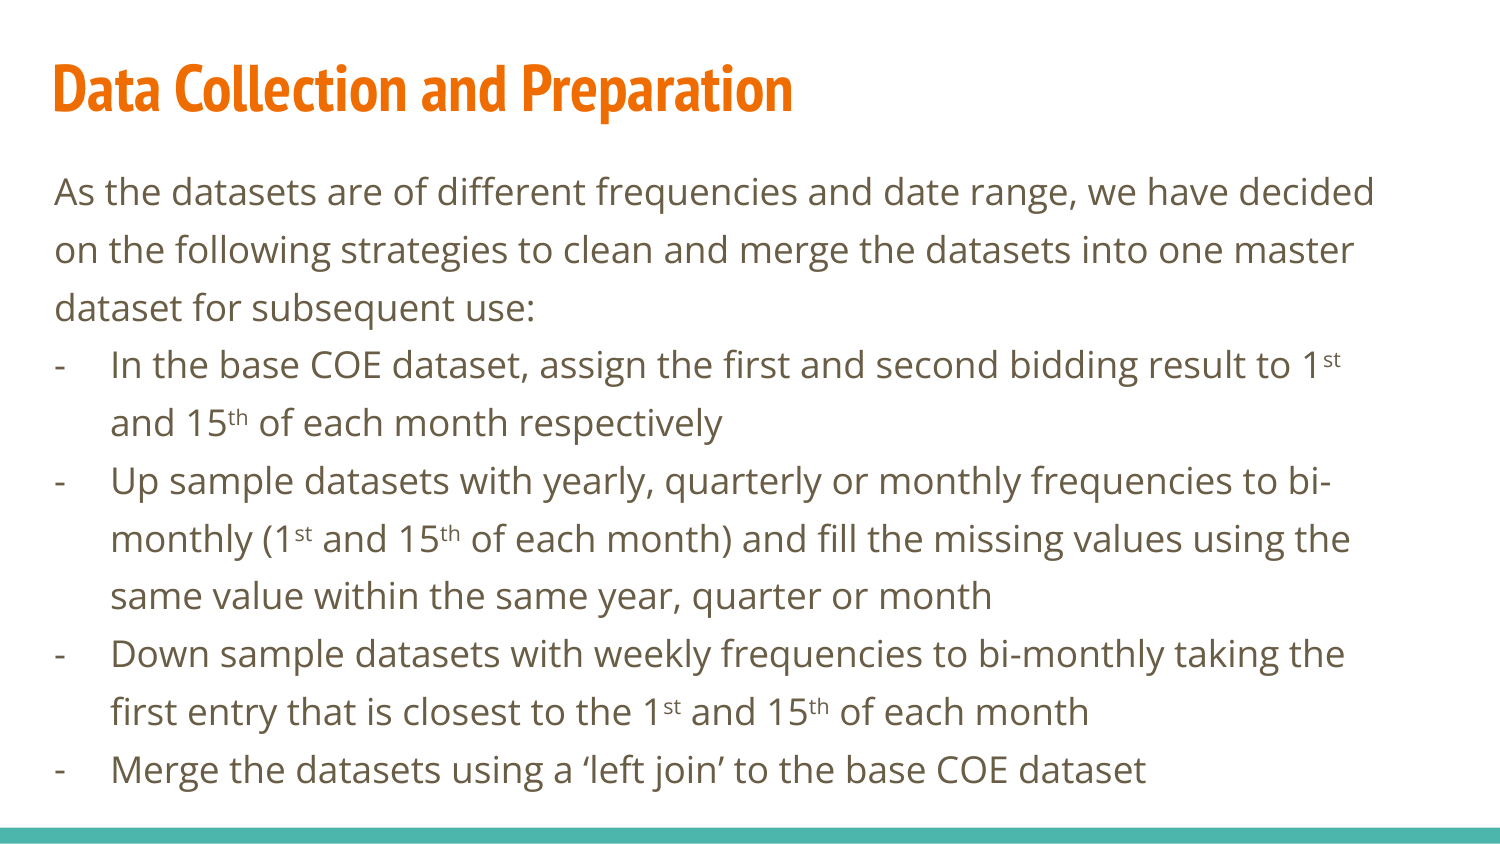

# Data Collection and Preparation
As the datasets are of different frequencies and date range, we have decided on the following strategies to clean and merge the datasets into one master dataset for subsequent use:
In the base COE dataset, assign the first and second bidding result to 1st and 15th of each month respectively
Up sample datasets with yearly, quarterly or monthly frequencies to bi-monthly (1st and 15th of each month) and fill the missing values using the same value within the same year, quarter or month
Down sample datasets with weekly frequencies to bi-monthly taking the first entry that is closest to the 1st and 15th of each month
Merge the datasets using a ‘left join’ to the base COE dataset